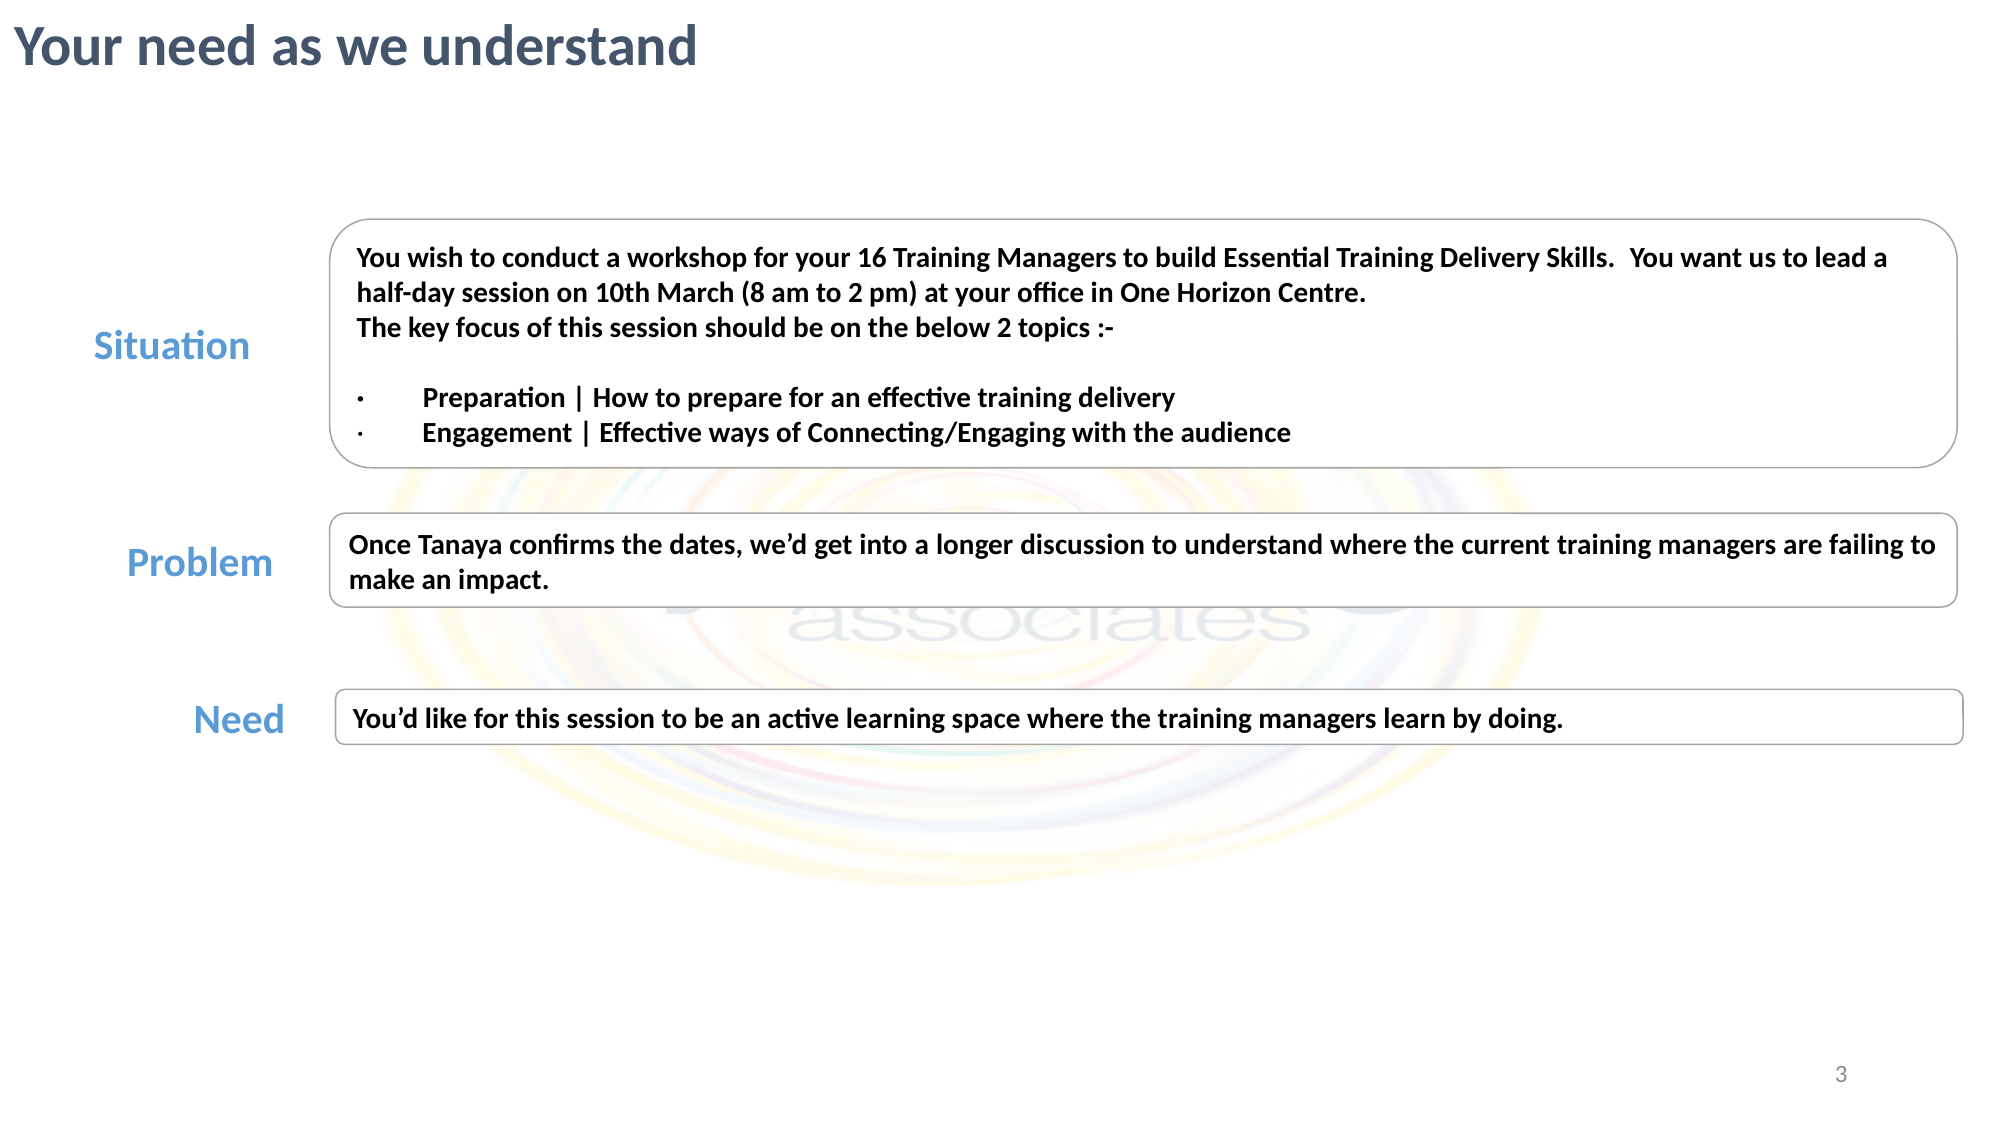

Your need as we understand
You wish to conduct a workshop for your 16 Training Managers to build Essential Training Delivery Skills.  You want us to lead a half-day session on 10th March (8 am to 2 pm) at your office in One Horizon Centre.
The key focus of this session should be on the below 2 topics :-

·         Preparation | How to prepare for an effective training delivery
·         Engagement | Effective ways of Connecting/Engaging with the audience
Situation
Once Tanaya confirms the dates, we’d get into a longer discussion to understand where the current training managers are failing to make an impact.
Problem
Need
You’d like for this session to be an active learning space where the training managers learn by doing.
3